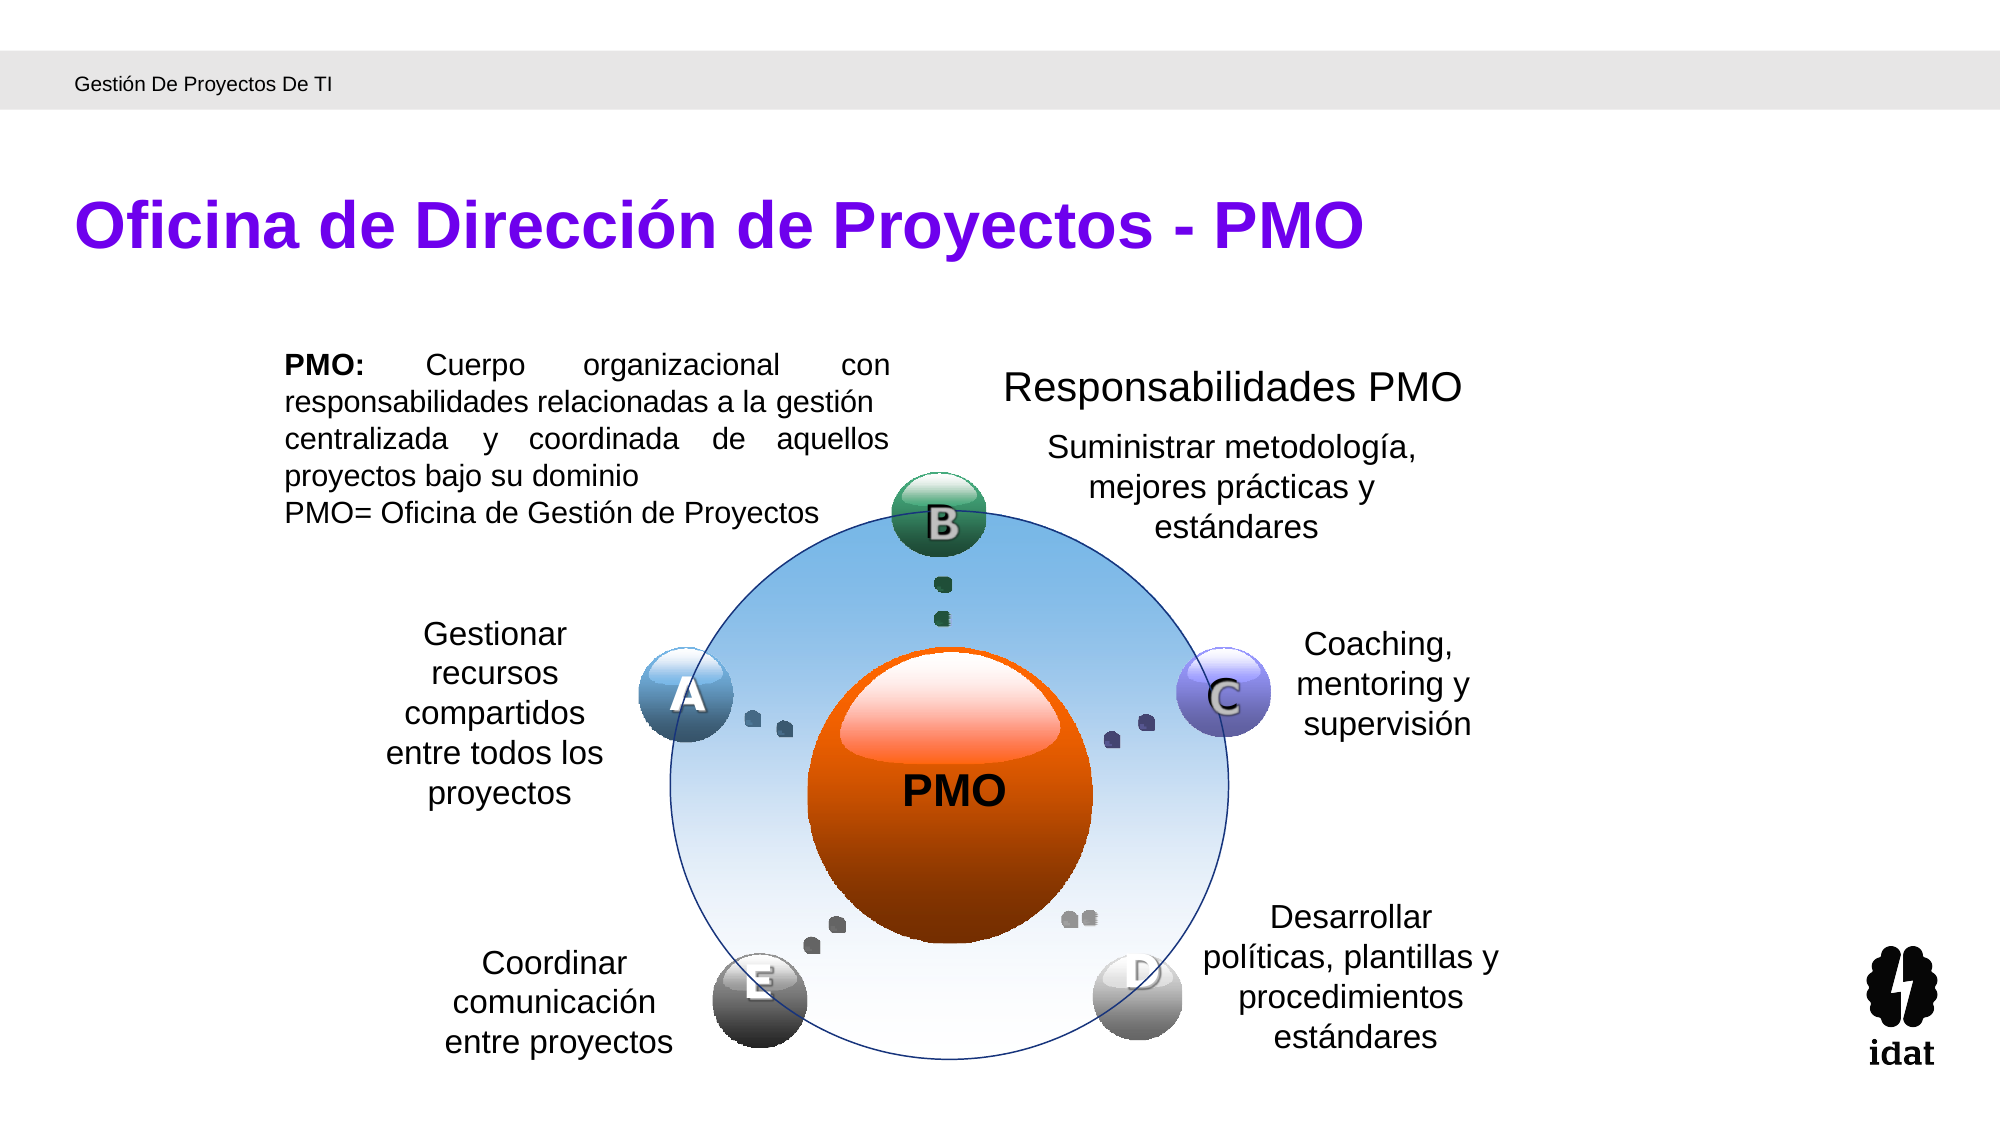

Gestión De Proyectos De TI

Oficina de Dirección de Proyectos - PMO
Responsabilidades PMO
Suministrar metodología,  mejores prácticas y  estándares
PMO:	Cuerpo
organizacional	con
responsabilidades relacionadas a la gestión
centralizada	y	coordinada	de	aquellos
proyectos bajo su dominio
PMO= Oficina de Gestión de Proyectos

B

Gestionar  recursos  compartidos  entre todos los  proyectos

Coaching,  mentoring y  supervisión

A
C
PMO
Desarrollar  políticas, plantillas y  procedimientos  estándares

Coordinar  comunicación  entre proyectos
D
E